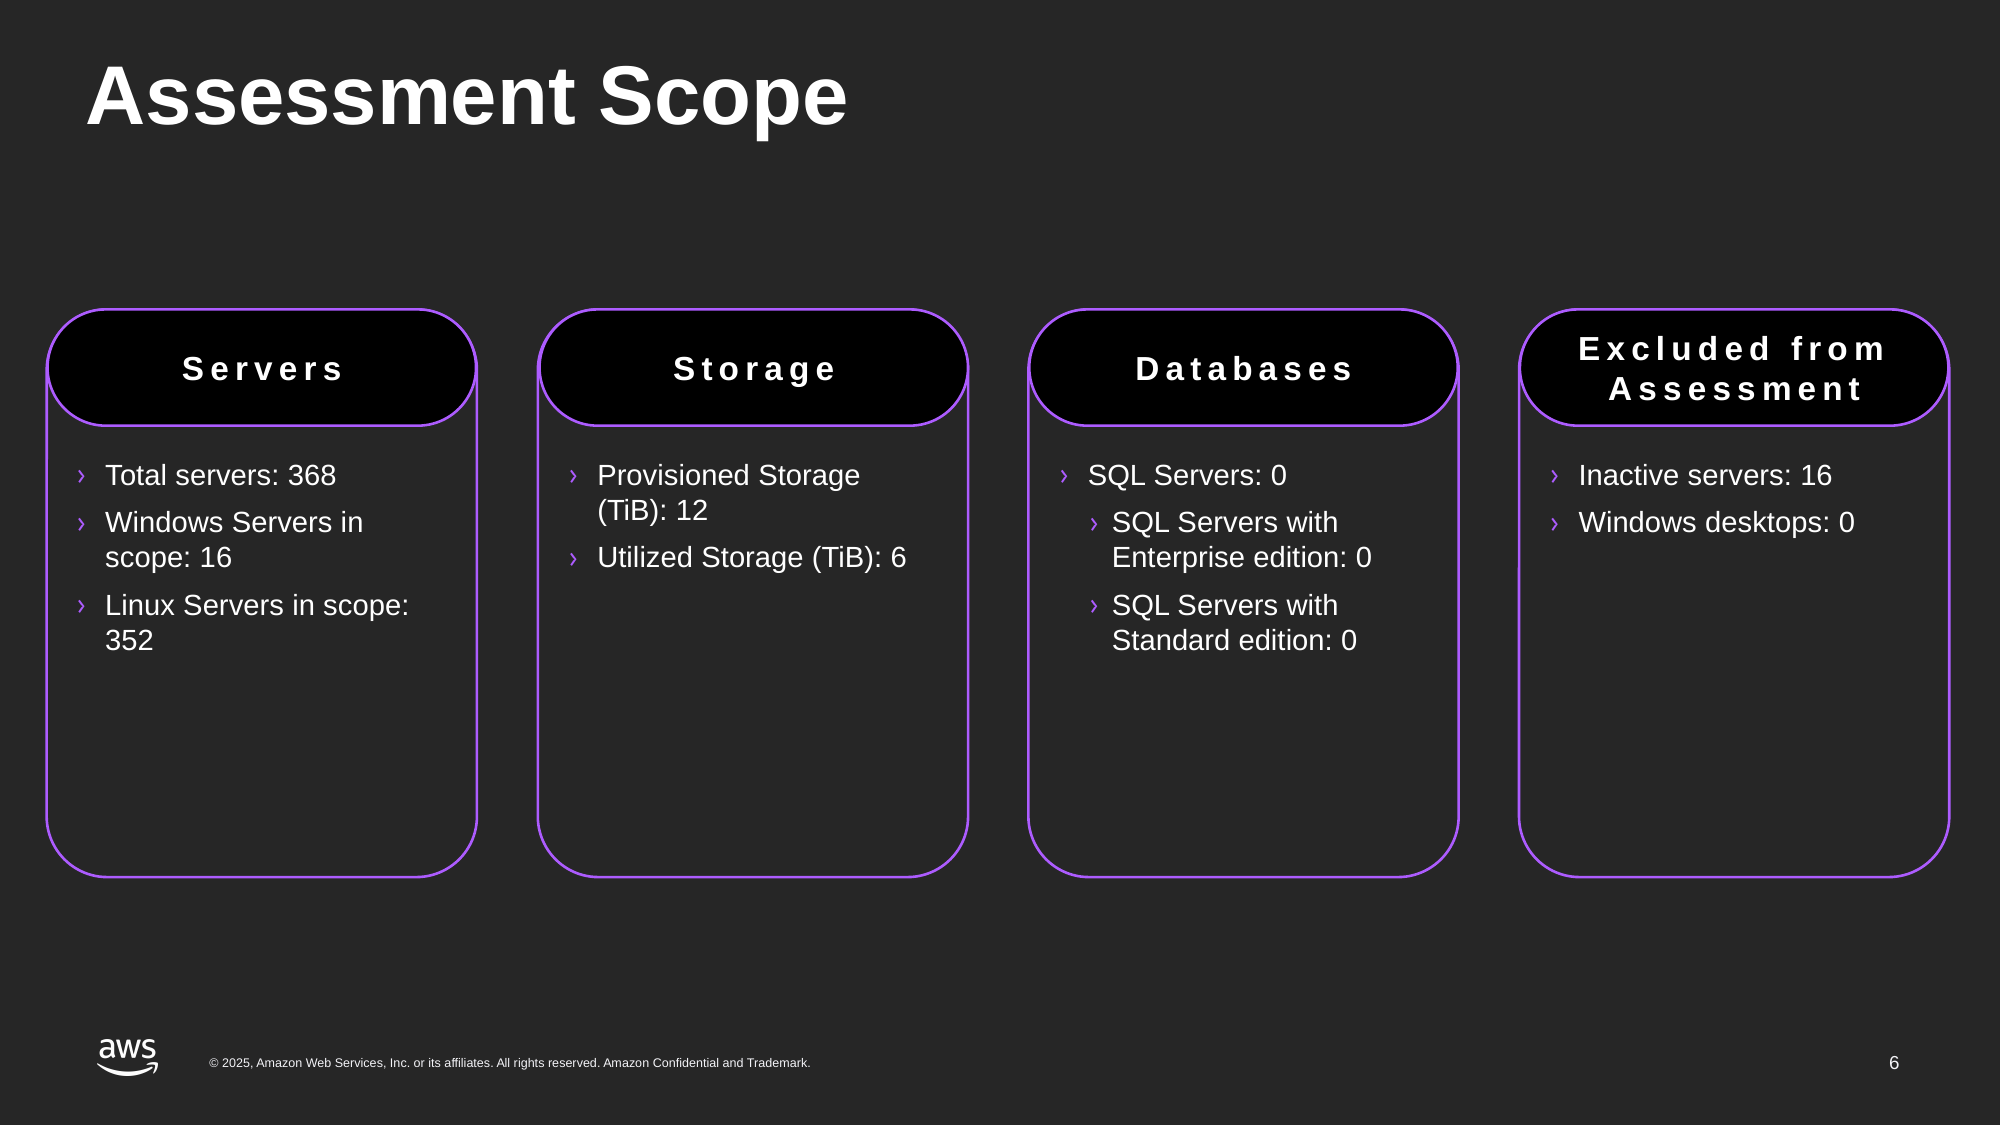

# Assessment Scope

Servers
Storage
Databases
Excluded from Assessment
Total servers: 368
Windows Servers in scope: 16
Linux Servers in scope: 352
Provisioned Storage (TiB): 12
Utilized Storage (TiB): 6
SQL Servers: 0
SQL Servers with Enterprise edition: 0
SQL Servers with Standard edition: 0
Inactive servers: 16
Windows desktops: 0